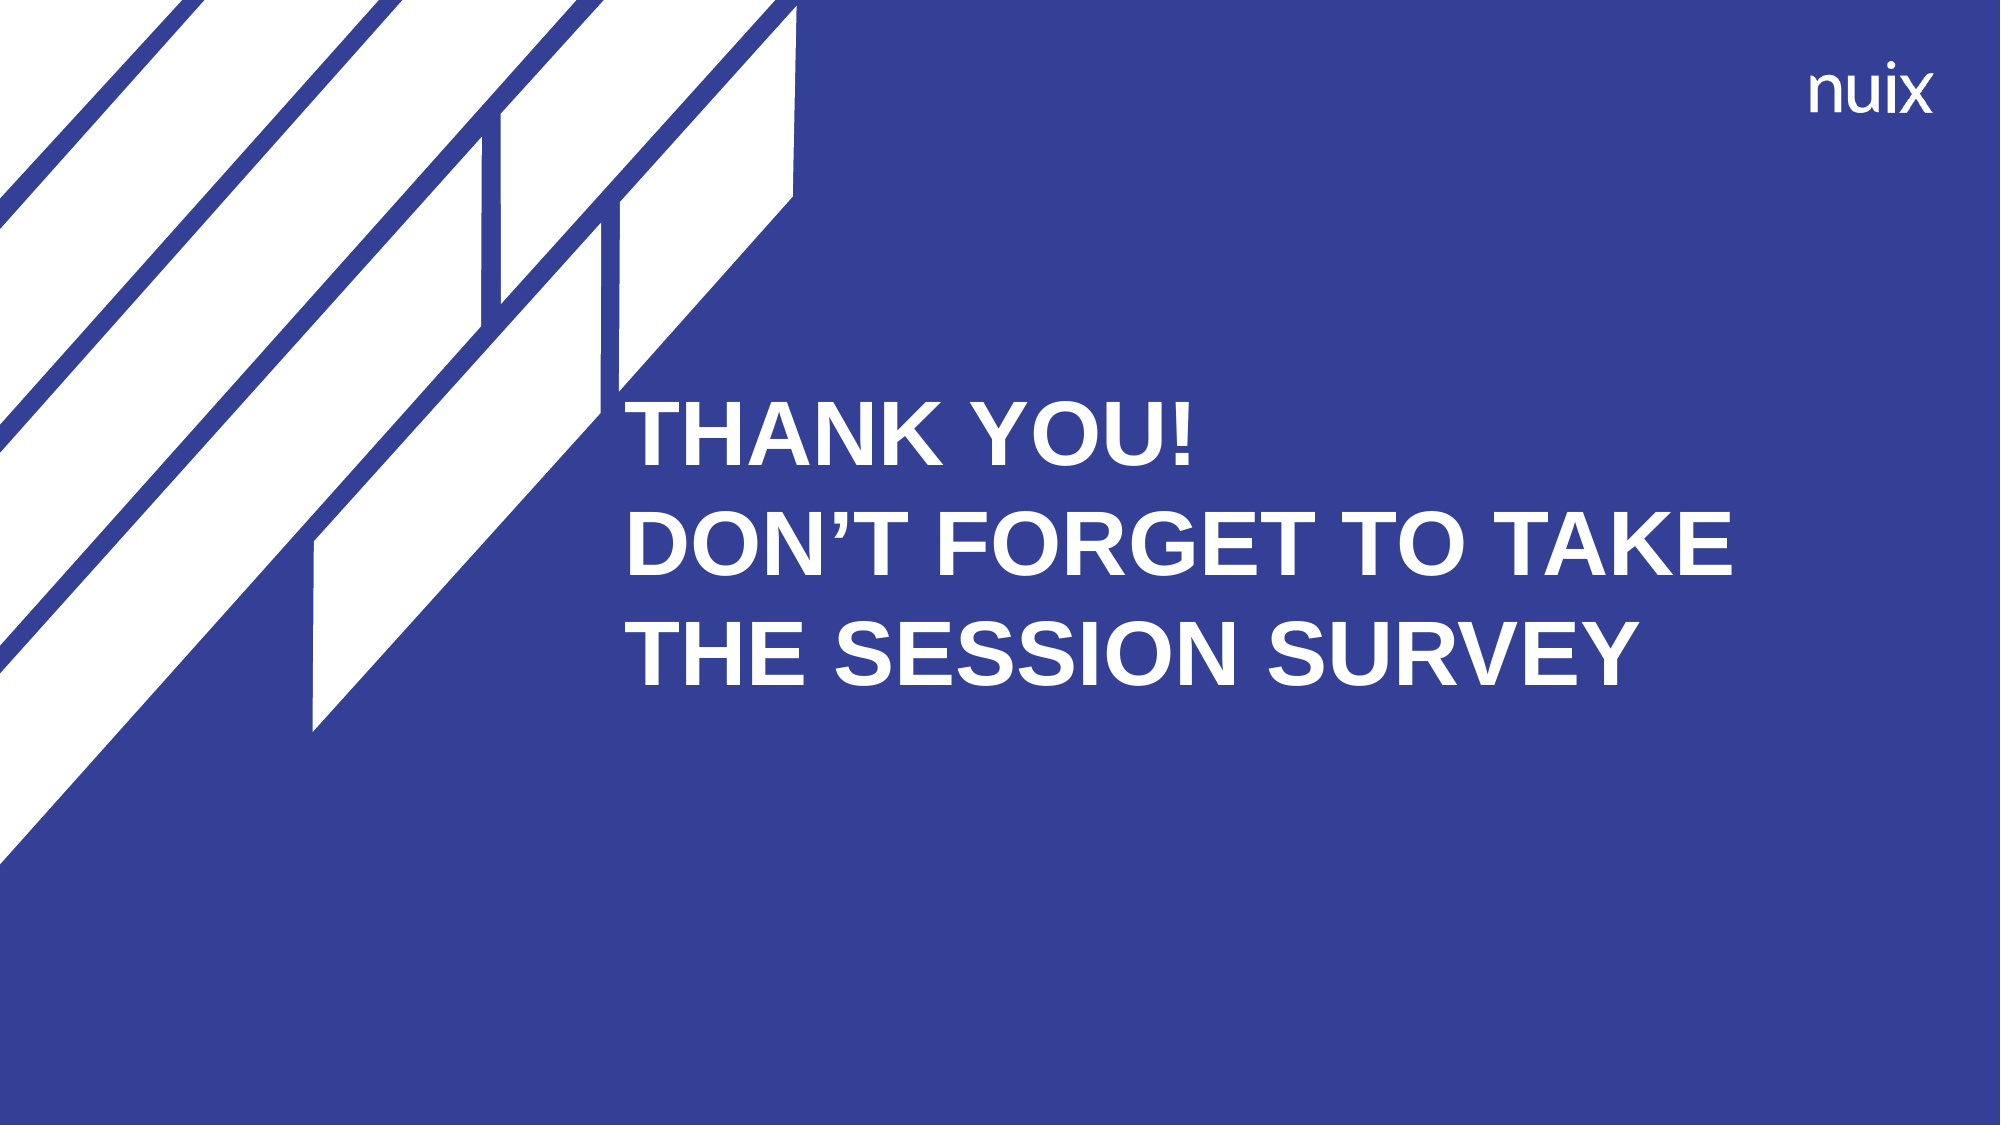

THANK YOU!
DON’T FORGET TO TAKE THE SESSION SURVEY